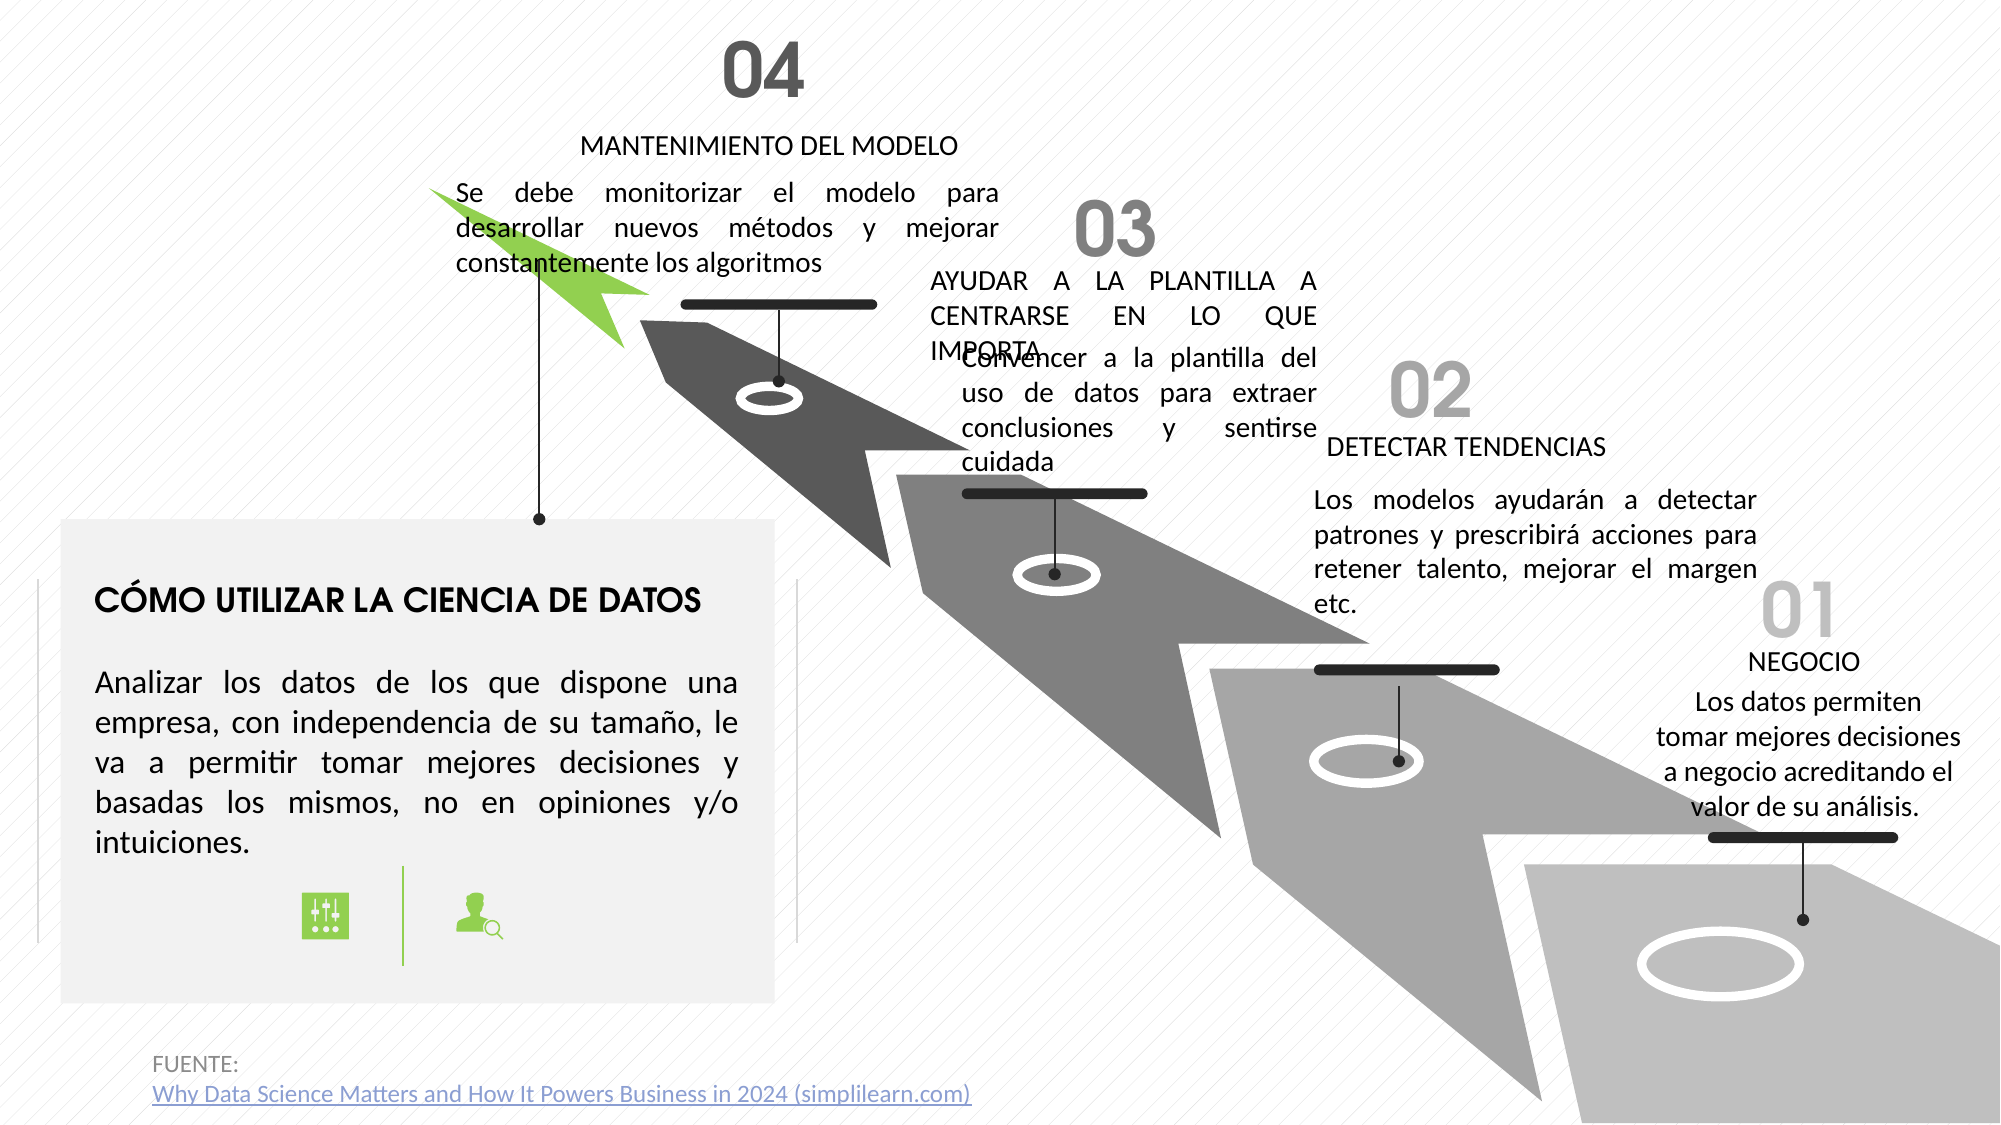

04

Se debe monitorizar el modelo para desarrollar nuevos métodos y mejorar constantemente los algoritmos

MANTENIMIENTO DEL MODELO
03
AYUDAR A LA PLANTILLA A CENTRARSE EN LO QUE IMPORTA
Convencer a la plantilla del uso de datos para extraer conclusiones y sentirse cuidada

02
DETECTAR TENDENCIAS
Los modelos ayudarán a detectar patrones y prescribirá acciones para retener talento, mejorar el margen etc.

01
NEGOCIO
Los datos permiten tomar mejores decisiones a negocio acreditando el valor de su análisis.

CÓMO UTILIZAR LA CIENCIA DE DATOS
Analizar los datos de los que dispone una empresa, con independencia de su tamaño, le va a permitir tomar mejores decisiones y basadas los mismos, no en opiniones y/o intuiciones.

FUENTE: Why Data Science Matters and How It Powers Business in 2024 (simplilearn.com)